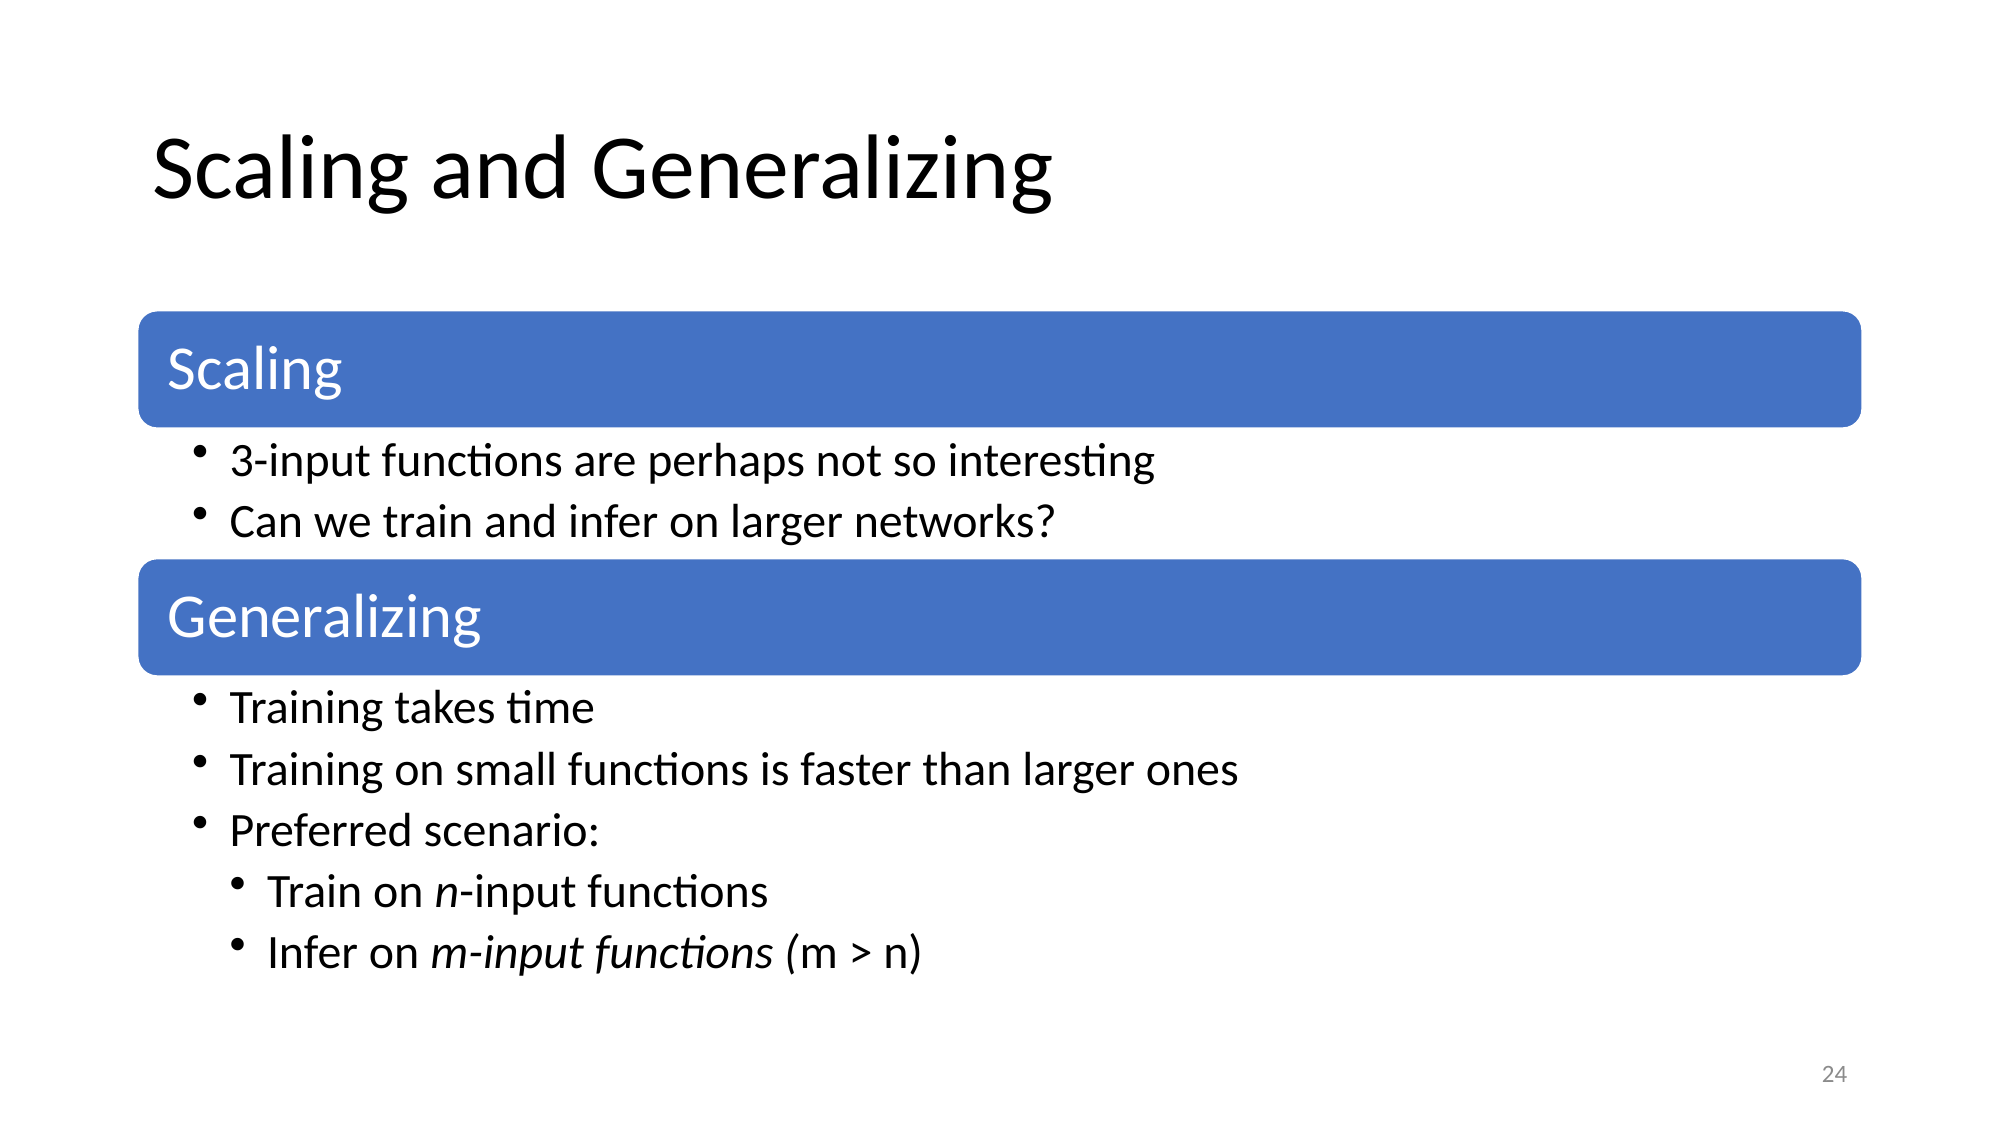

# Scaling and Generalizing
Scaling
3-input functions are perhaps not so interesting
Can we train and infer on larger networks?
Generalizing
Training takes time
Training on small functions is faster than larger ones
Preferred scenario:
Train on n-input functions
Infer on m-input functions (m > n)
24